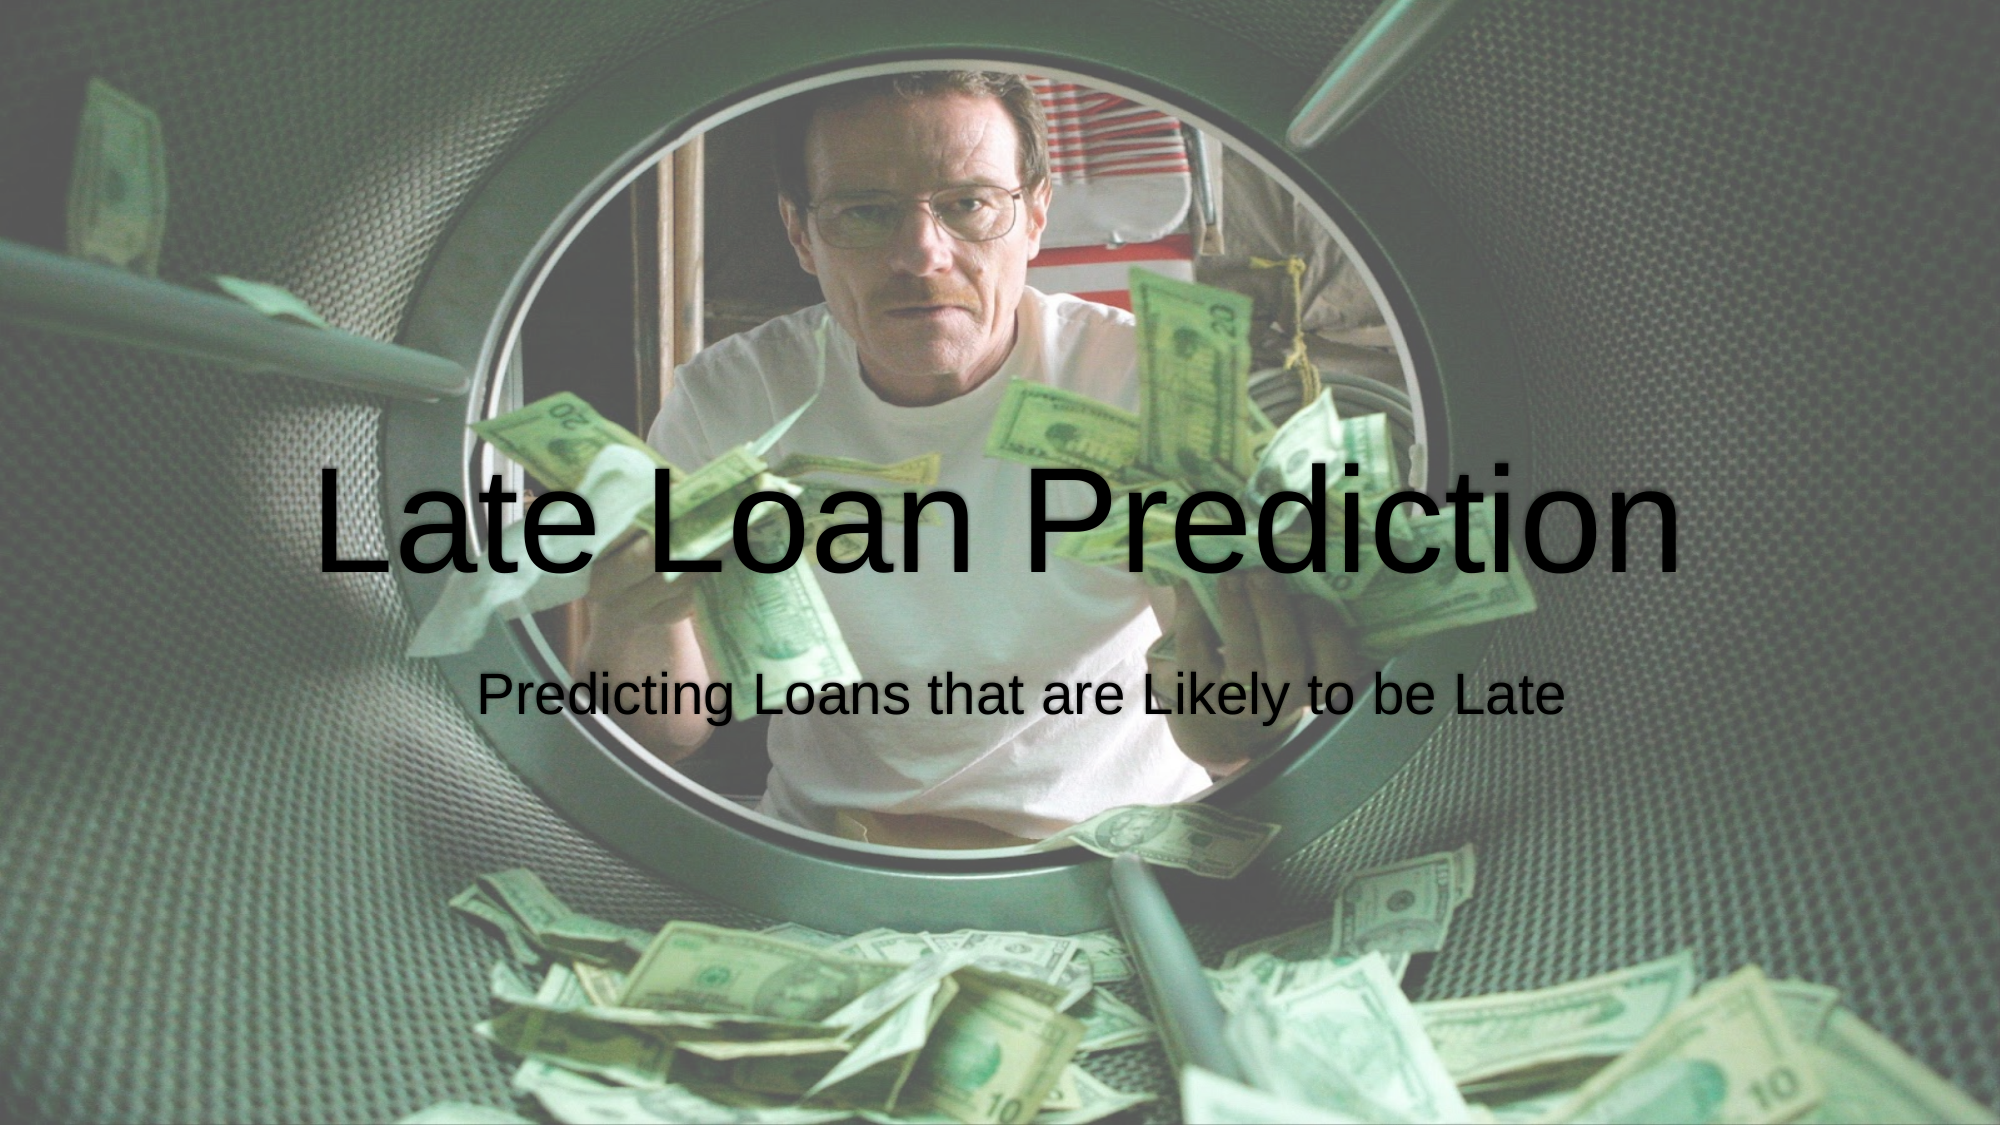

# Late Loan Prediction
Predicting Loans that are Likely to be Late